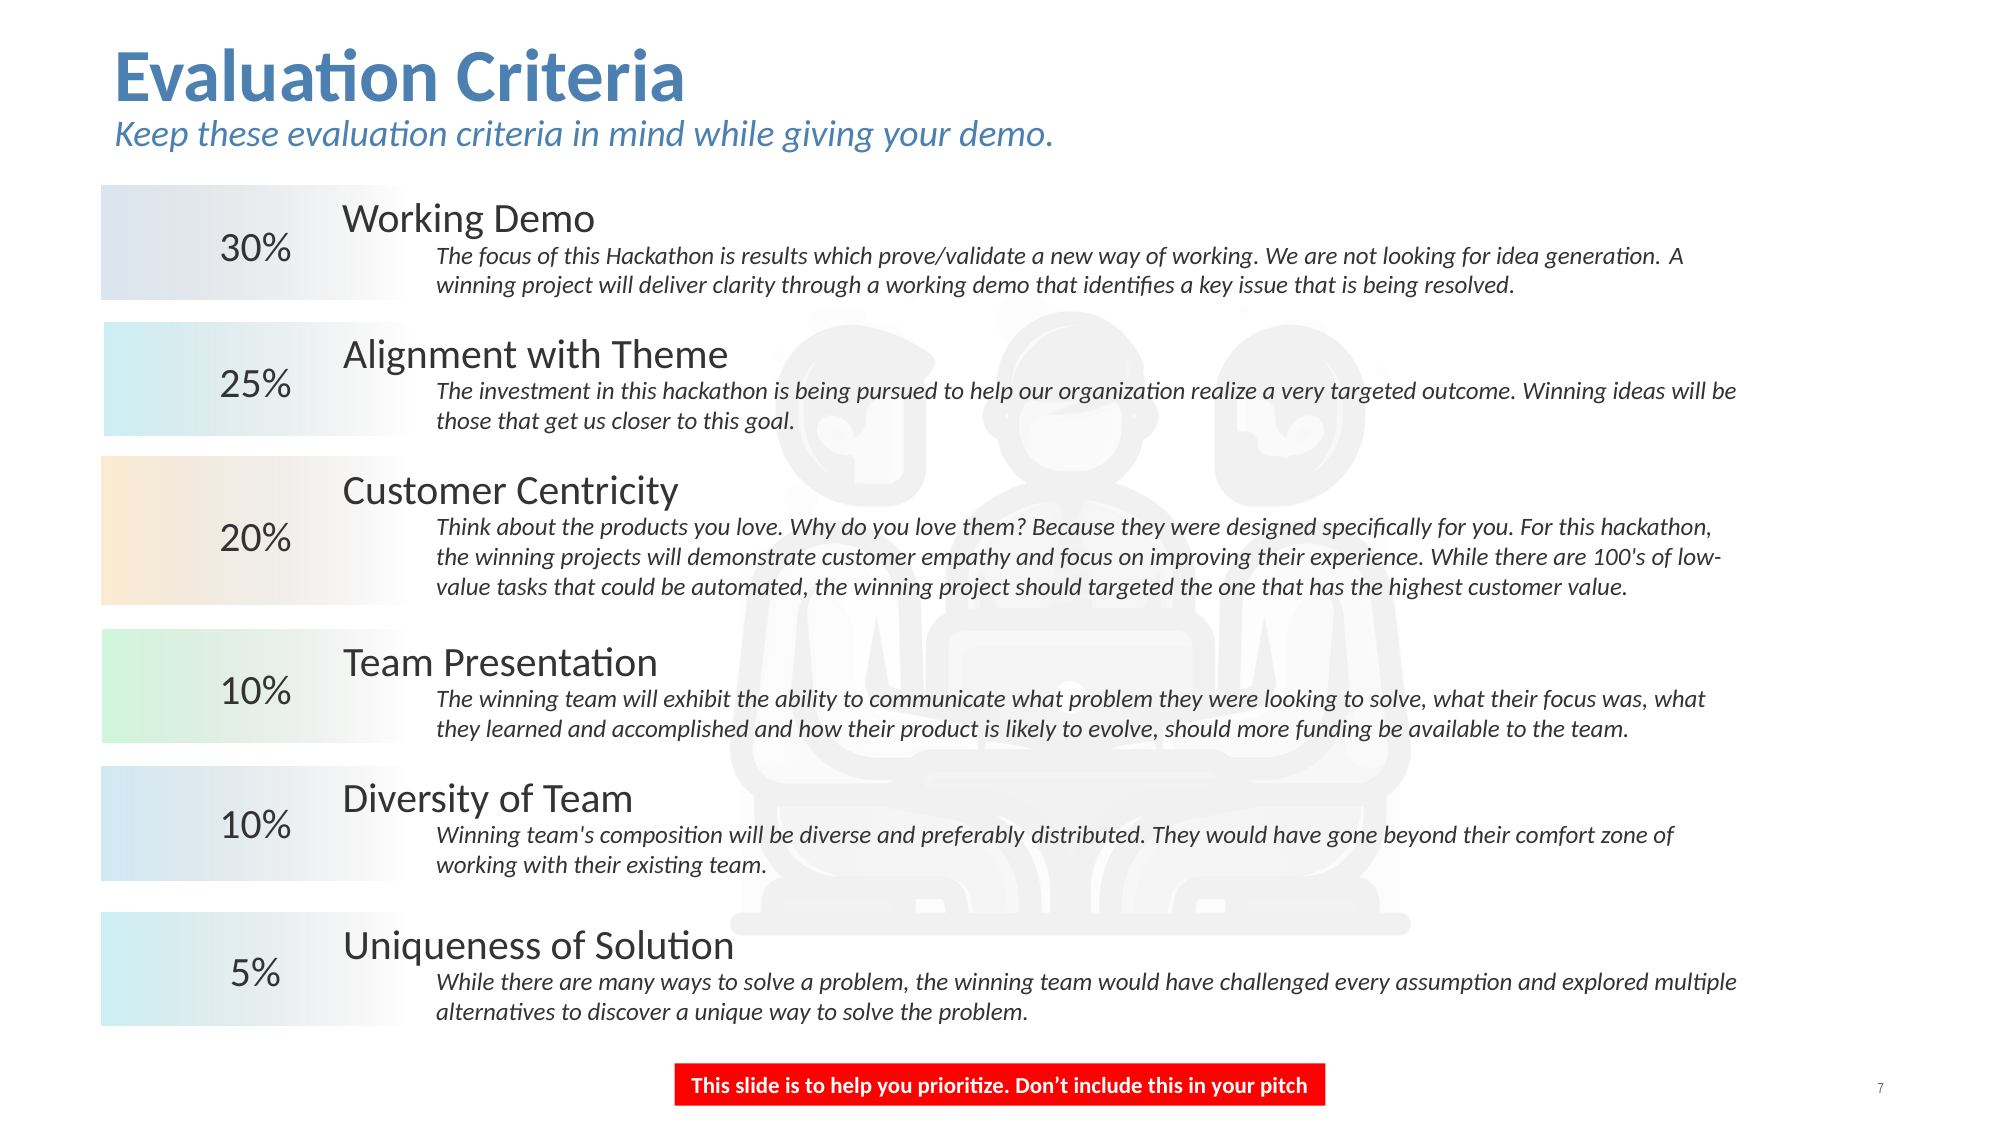

Evaluation Criteria
Keep these evaluation criteria in mind while giving your demo.

Working Demo
30%
The focus of this Hackathon is results which prove/validate a new way of working. We are not looking for idea generation. A winning project will deliver clarity through a working demo that identifies a key issue that is being resolved.

Alignment with Theme
25%
The investment in this hackathon is being pursued to help our organization realize a very targeted outcome. Winning ideas will be those that get us closer to this goal.

Customer Centricity
20%
Think about the products you love. Why do you love them? Because they were designed specifically for you. For this hackathon, the winning projects will demonstrate customer empathy and focus on improving their experience. While there are 100's of low-value tasks that could be automated, the winning project should targeted the one that has the highest customer value.

Team Presentation
10%
The winning team will exhibit the ability to communicate what problem they were looking to solve, what their focus was, what they learned and accomplished and how their product is likely to evolve, should more funding be available to the team.

Diversity of Team
10%
Winning team's composition will be diverse and preferably distributed. They would have gone beyond their comfort zone of working with their existing team.

Uniqueness of Solution
5%
While there are many ways to solve a problem, the winning team would have challenged every assumption and explored multiple alternatives to discover a unique way to solve the problem.
7
This slide is to help you prioritize. Don’t include this in your pitch